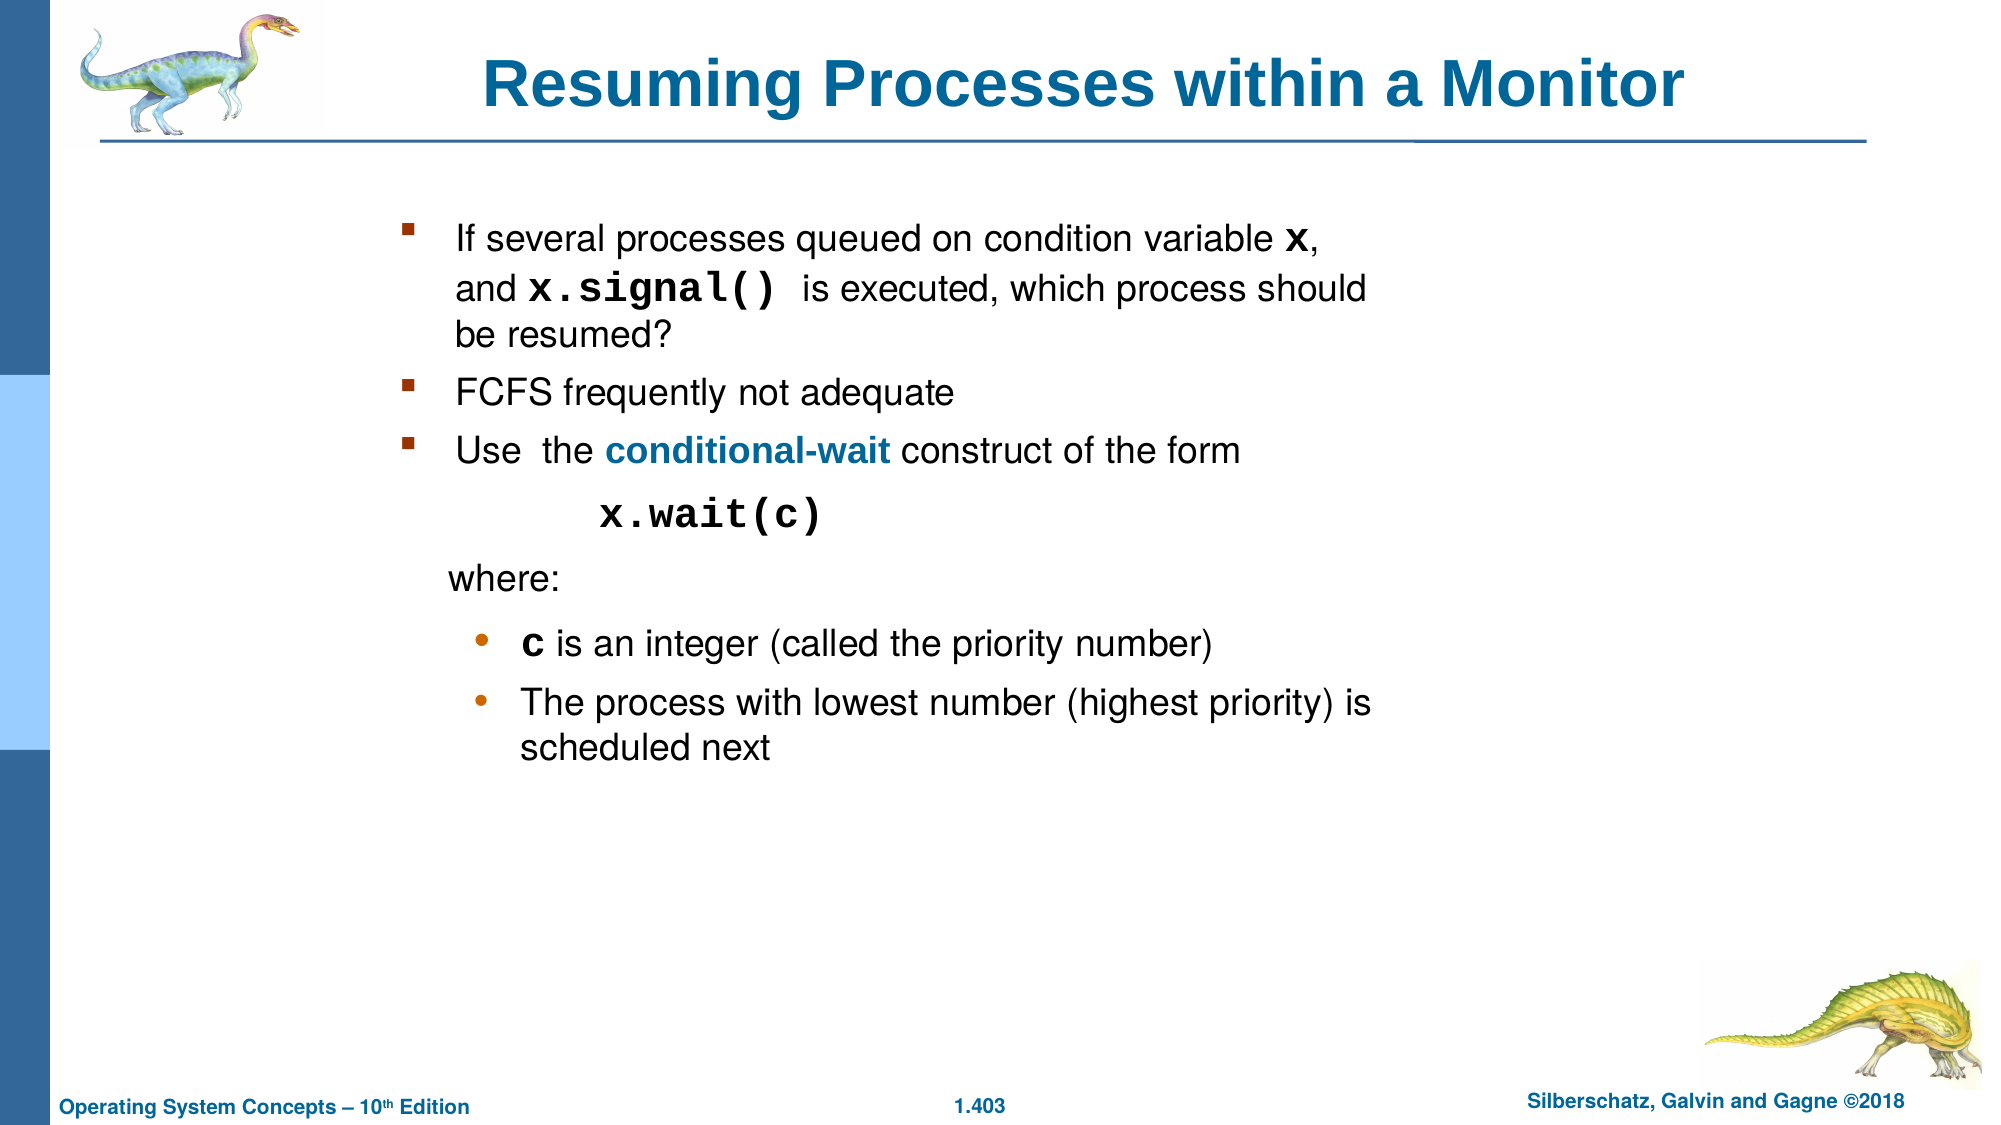

# Resuming Processes within a Monitor
If several processes queued on condition variable x, and x.signal() is executed, which process should be resumed?
FCFS frequently not adequate
Use  the conditional-wait construct of the form
        x.wait(c)
  where:
c is an integer (called the priority number)
The process with lowest number (highest priority) is scheduled next